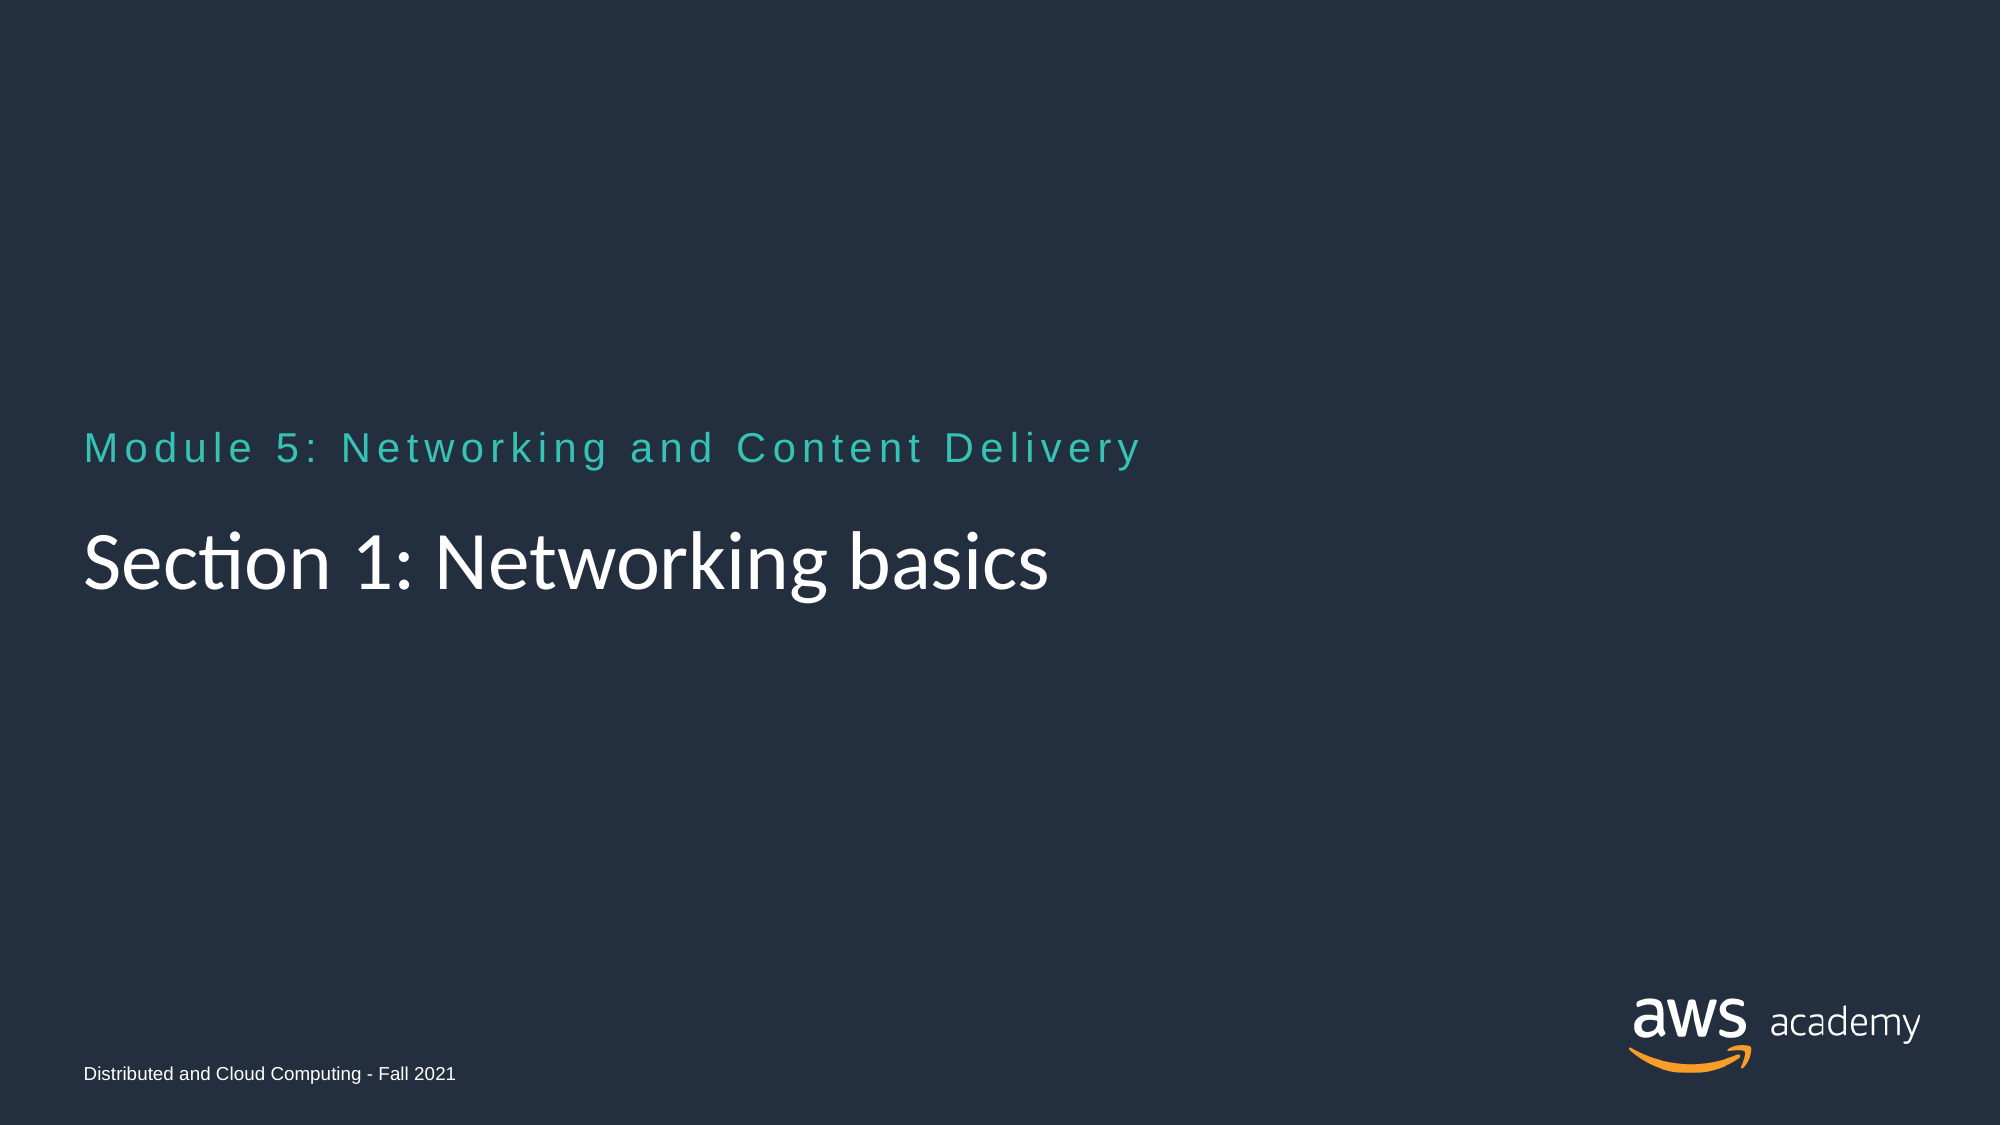

Module 5: Networking and Content Delivery
# Section 1: Networking basics
Distributed and Cloud Computing - Fall 2021